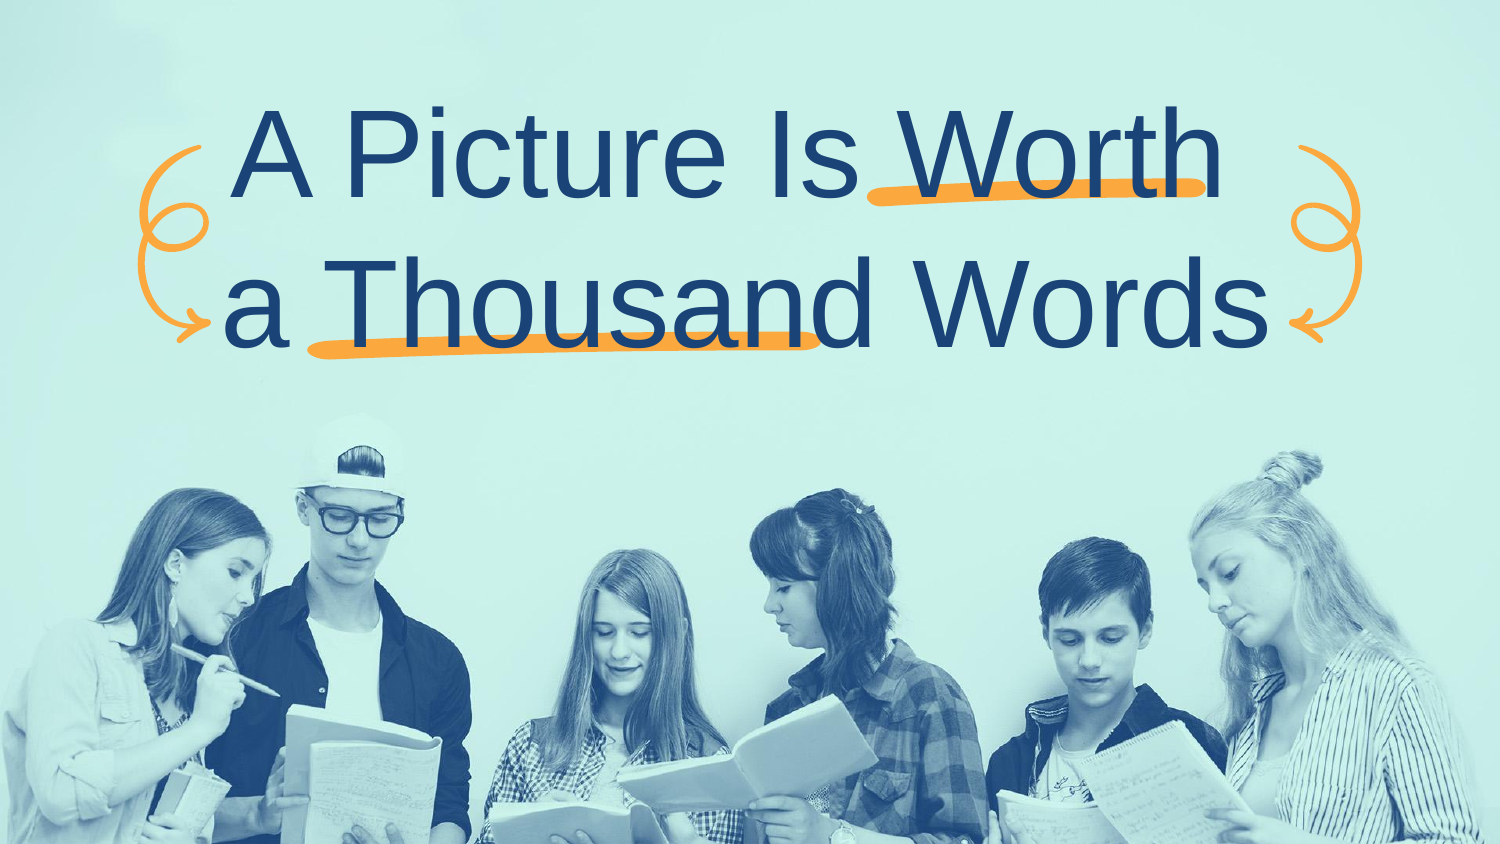

# A Picture Is Worth
a Thousand Words